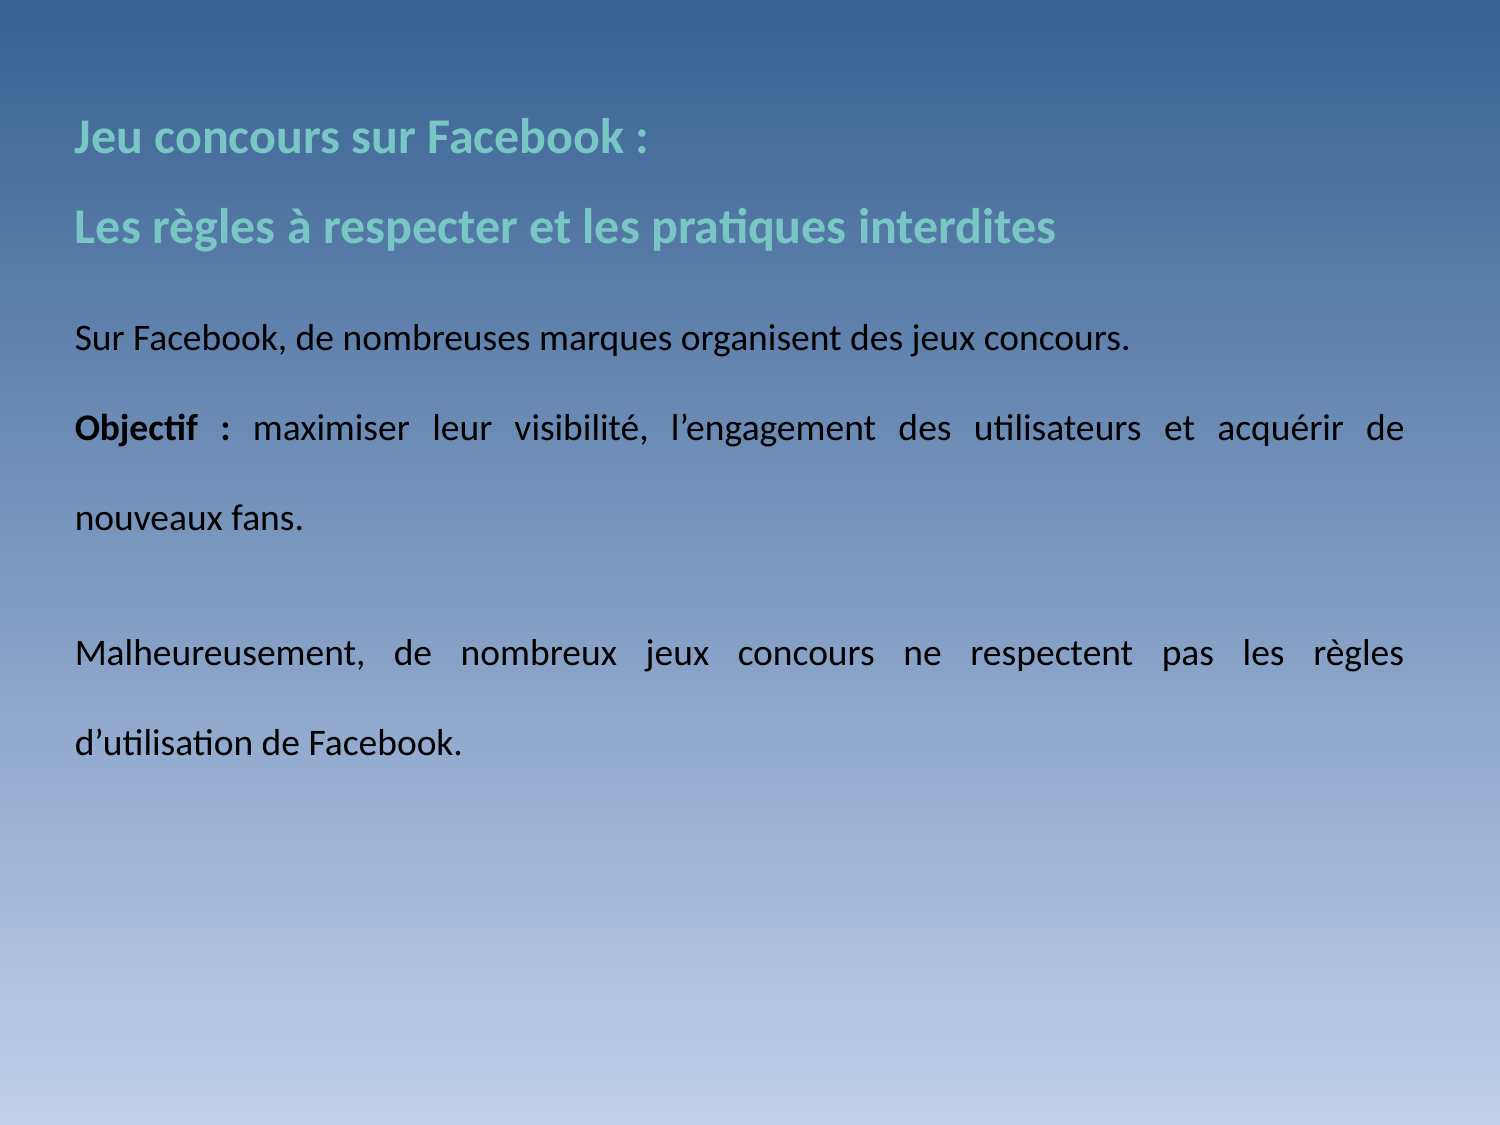

Jeu concours sur Facebook :
Les règles à respecter et les pratiques interdites
Sur Facebook, de nombreuses marques organisent des jeux concours.
Objectif : maximiser leur visibilité, l’engagement des utilisateurs et acquérir de nouveaux fans.

Malheureusement, de nombreux jeux concours ne respectent pas les règles d’utilisation de Facebook.